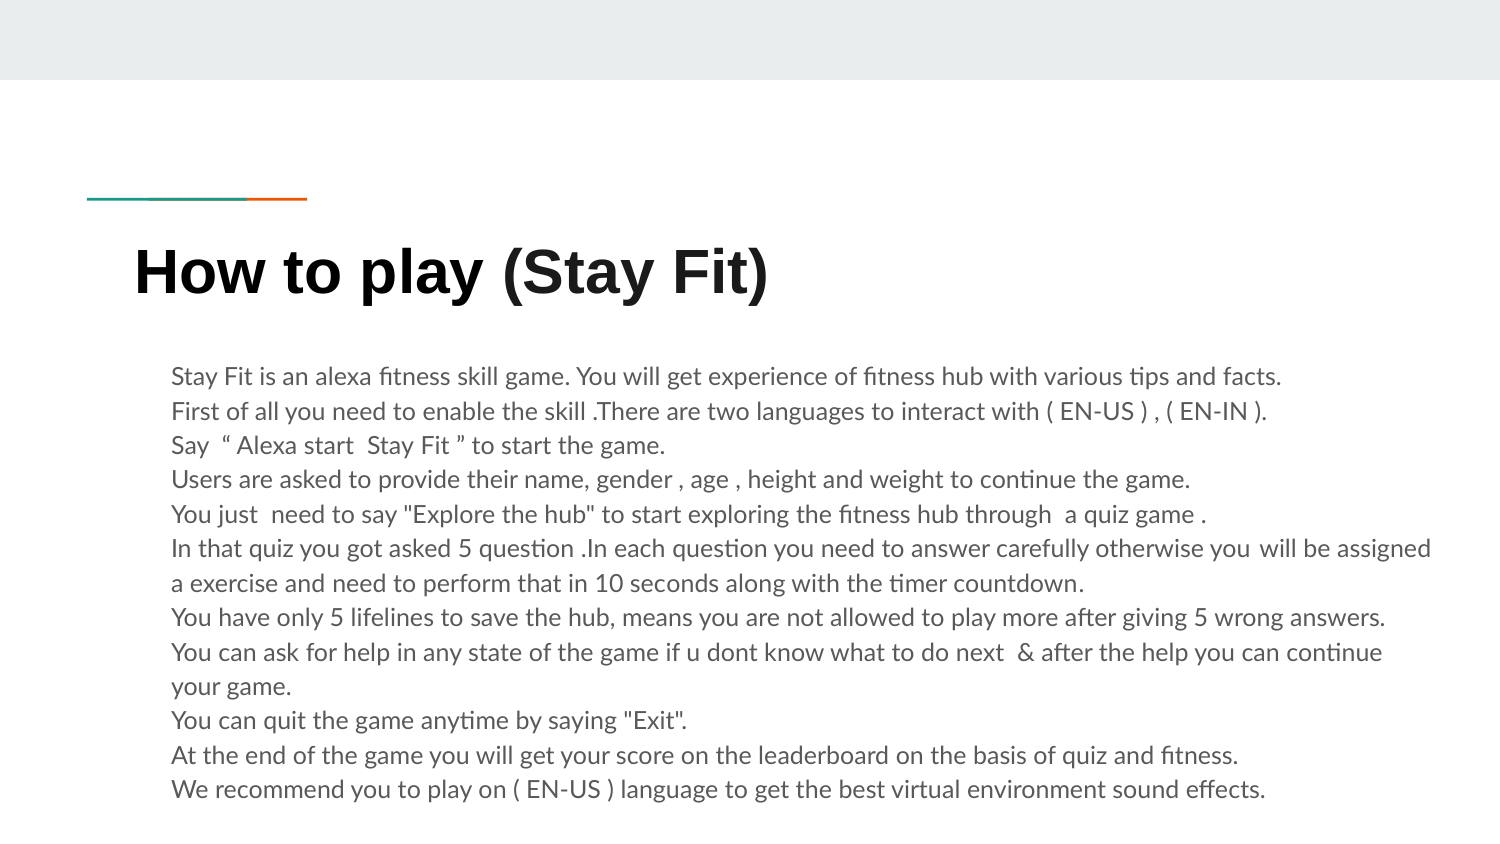

# How to play (Stay Fit)
Stay Fit is an alexa fitness skill game. You will get experience of fitness hub with various tips and facts.
First of all you need to enable the skill .There are two languages to interact with ( EN-US ) , ( EN-IN ).
Say  “ Alexa start  Stay Fit ” to start the game.
Users are asked to provide their name, gender , age , height and weight to continue the game.
You just  need to say "Explore the hub" to start exploring the fitness hub through  a quiz game .
In that quiz you got asked 5 question .In each question you need to answer carefully otherwise you will be assigned a exercise and need to perform that in 10 seconds along with the timer countdown.
You have only 5 lifelines to save the hub, means you are not allowed to play more after giving 5 wrong answers.
You can ask for help in any state of the game if u dont know what to do next  & after the help you can continue your game.
You can quit the game anytime by saying "Exit".
At the end of the game you will get your score on the leaderboard on the basis of quiz and fitness.
We recommend you to play on ( EN-US ) language to get the best virtual environment sound effects.